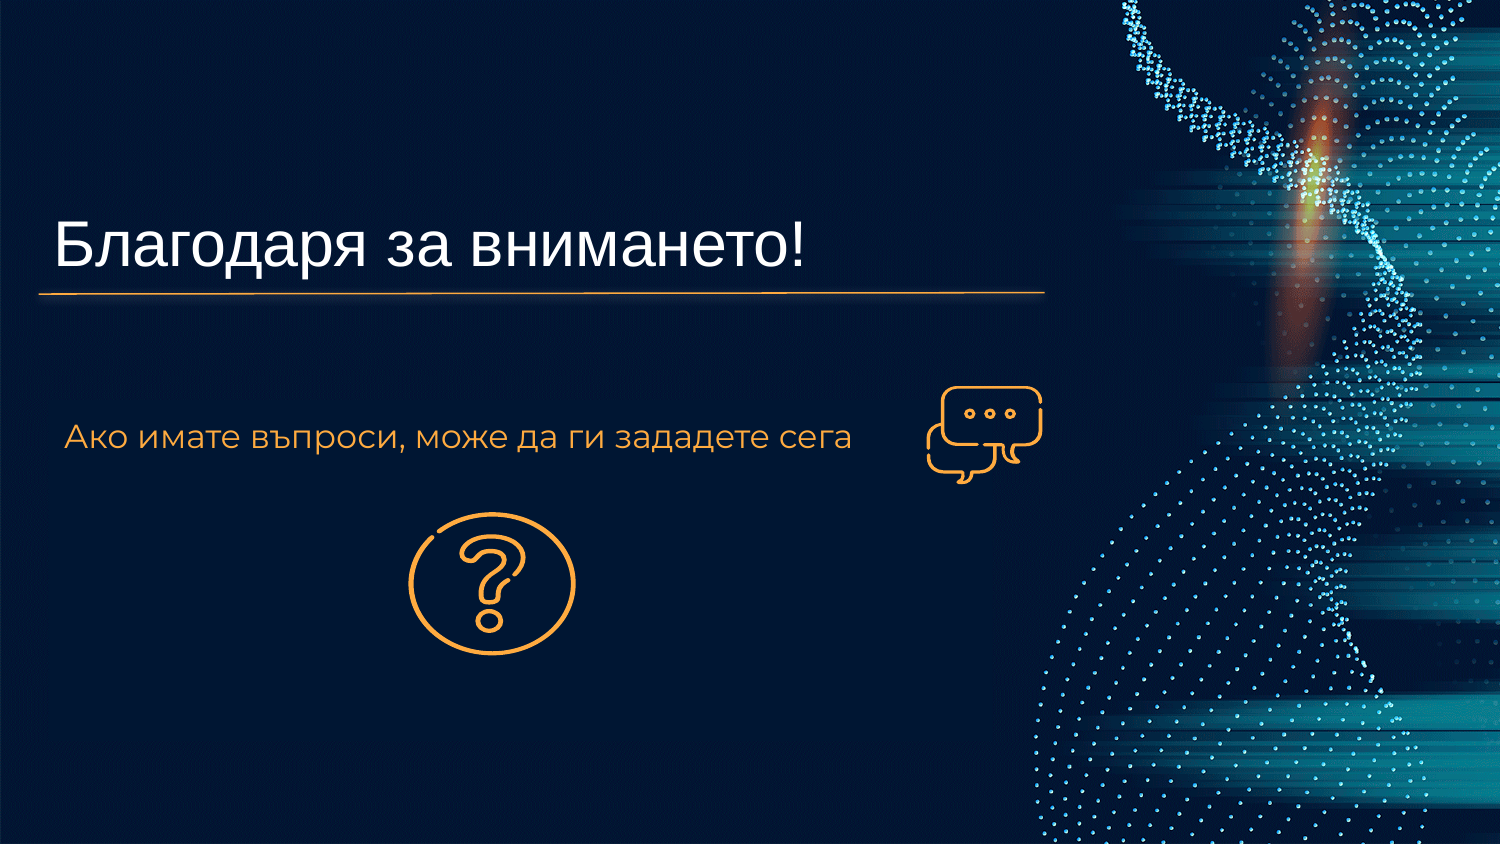

# Благодаря за внимането!

Ако имате въпроси, може да ги зададете сега